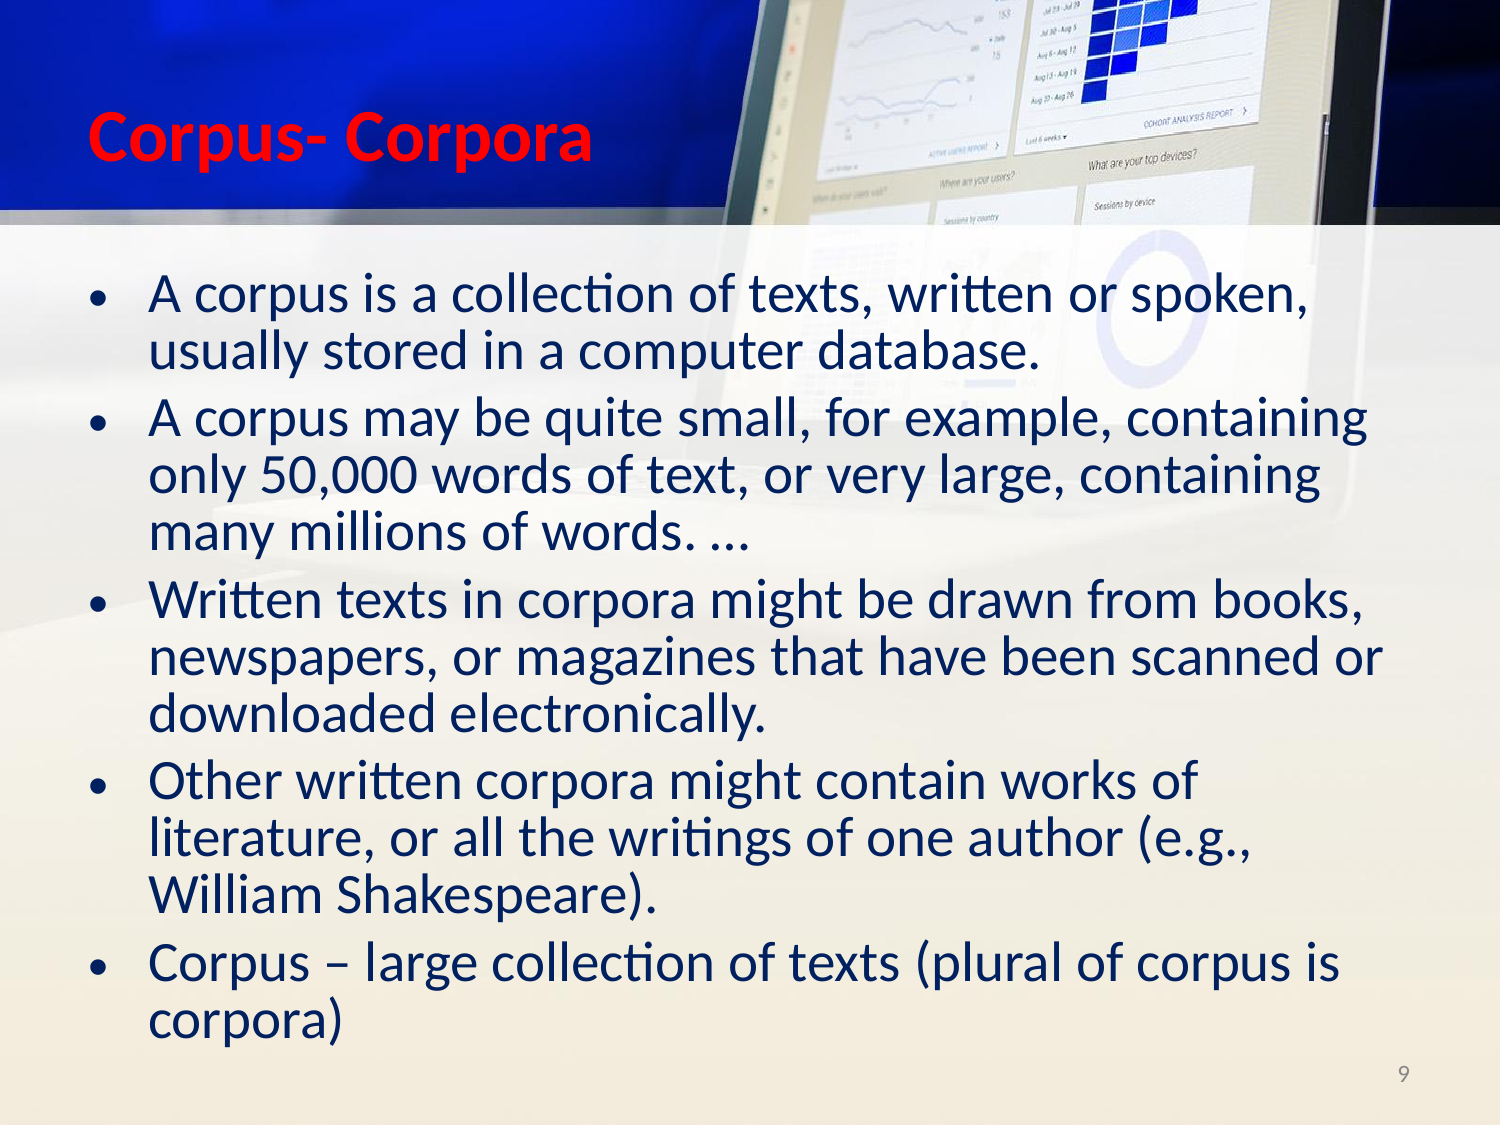

# Corpus- Corpora
A corpus is a collection of texts, written or spoken, usually stored in a computer database.
A corpus may be quite small, for example, containing only 50,000 words of text, or very large, containing many millions of words. …
Written texts in corpora might be drawn from books, newspapers, or magazines that have been scanned or downloaded electronically.
Other written corpora might contain works of literature, or all the writings of one author (e.g., William Shakespeare).
Corpus – large collection of texts (plural of corpus is corpora)

9